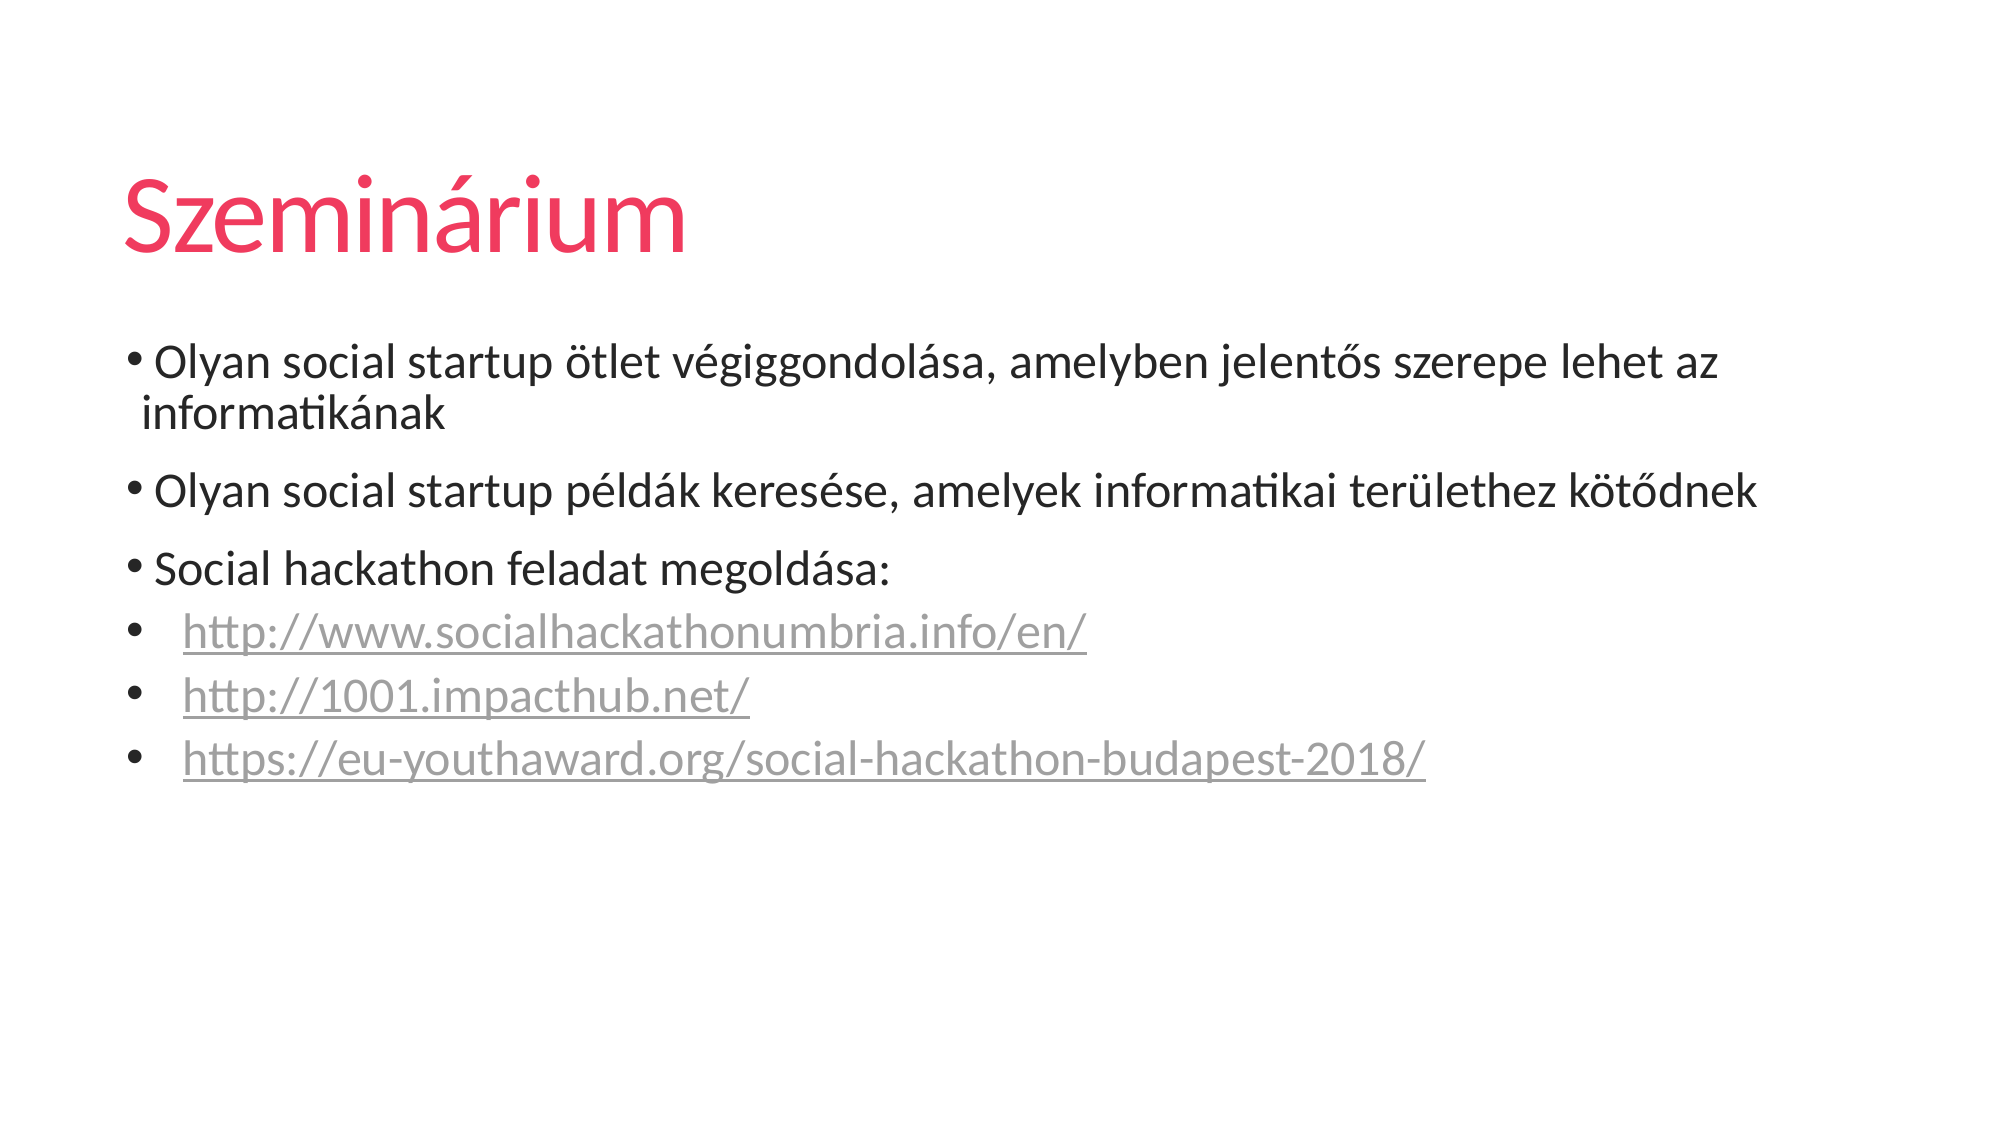

# Szeminárium
 Olyan social startup ötlet végiggondolása, amelyben jelentős szerepe lehet az informatikának
 Olyan social startup példák keresése, amelyek informatikai területhez kötődnek
 Social hackathon feladat megoldása:
http://www.socialhackathonumbria.info/en/
http://1001.impacthub.net/
https://eu-youthaward.org/social-hackathon-budapest-2018/